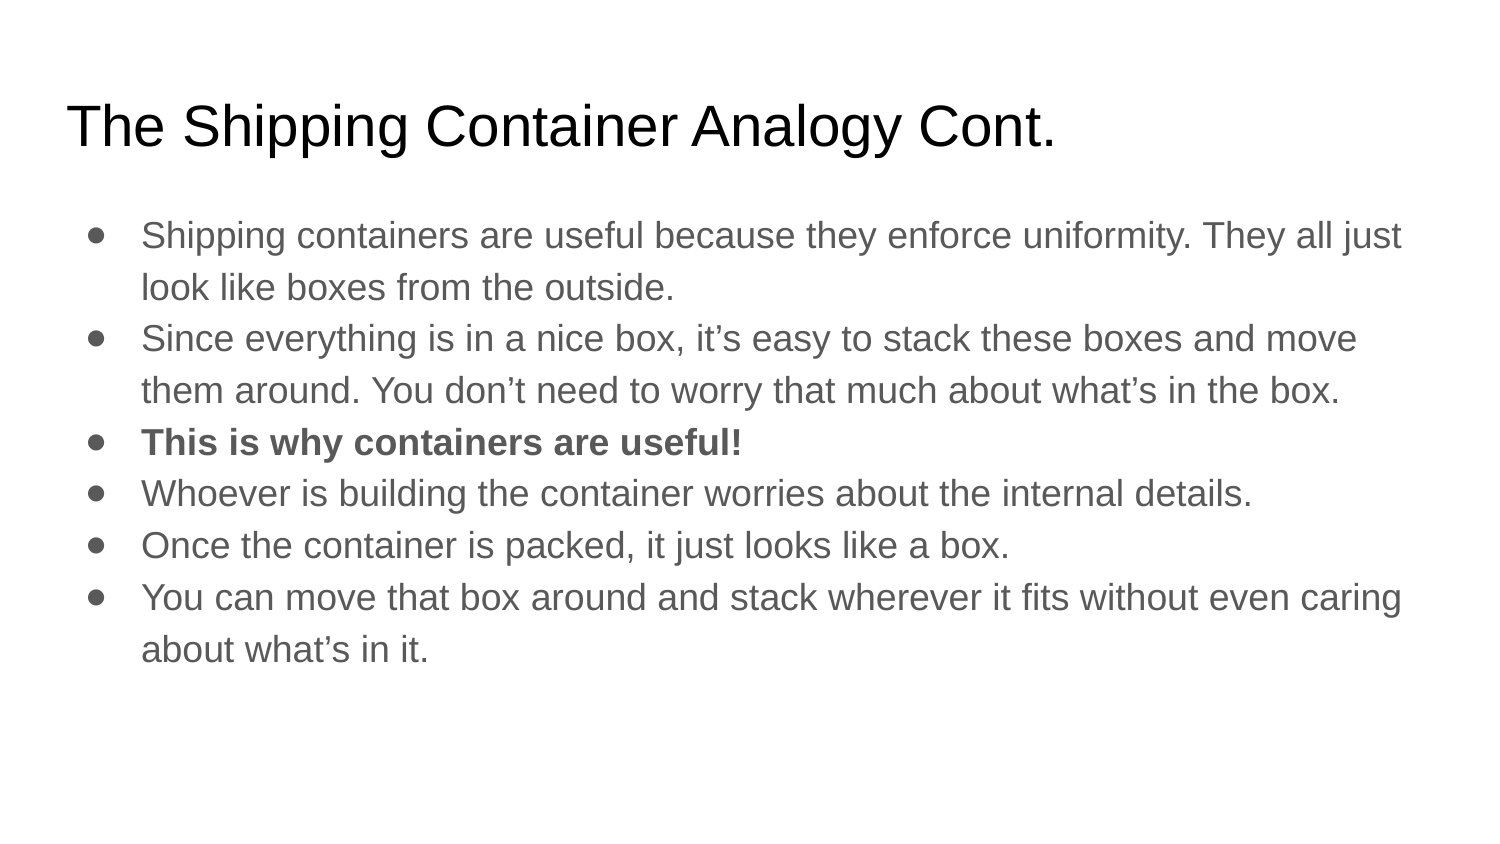

# The Shipping Container Analogy Cont.
Shipping containers are useful because they enforce uniformity. They all just look like boxes from the outside.
Since everything is in a nice box, it’s easy to stack these boxes and move them around. You don’t need to worry that much about what’s in the box.
This is why containers are useful!
Whoever is building the container worries about the internal details.
Once the container is packed, it just looks like a box.
You can move that box around and stack wherever it fits without even caring about what’s in it.